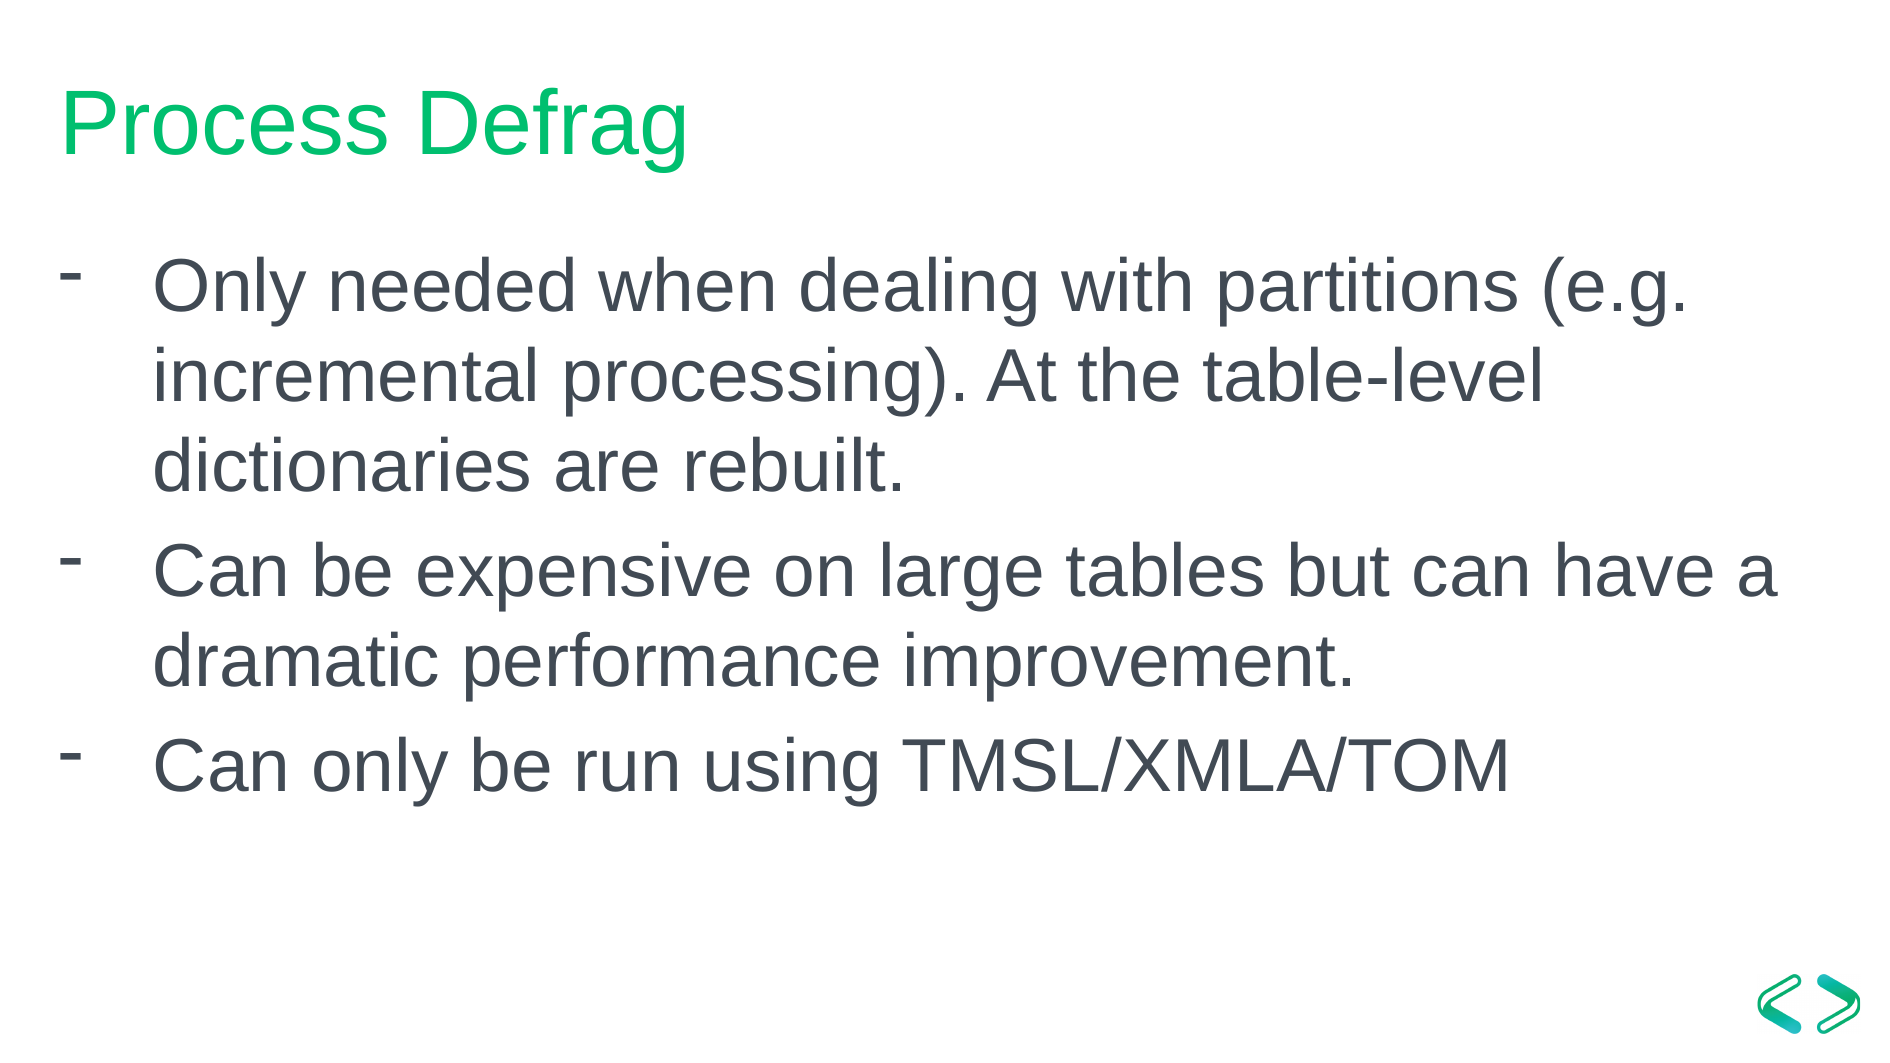

# Process Defrag
Only needed when dealing with partitions (e.g. incremental processing). At the table-level dictionaries are rebuilt.
Can be expensive on large tables but can have a dramatic performance improvement.
Can only be run using TMSL/XMLA/TOM